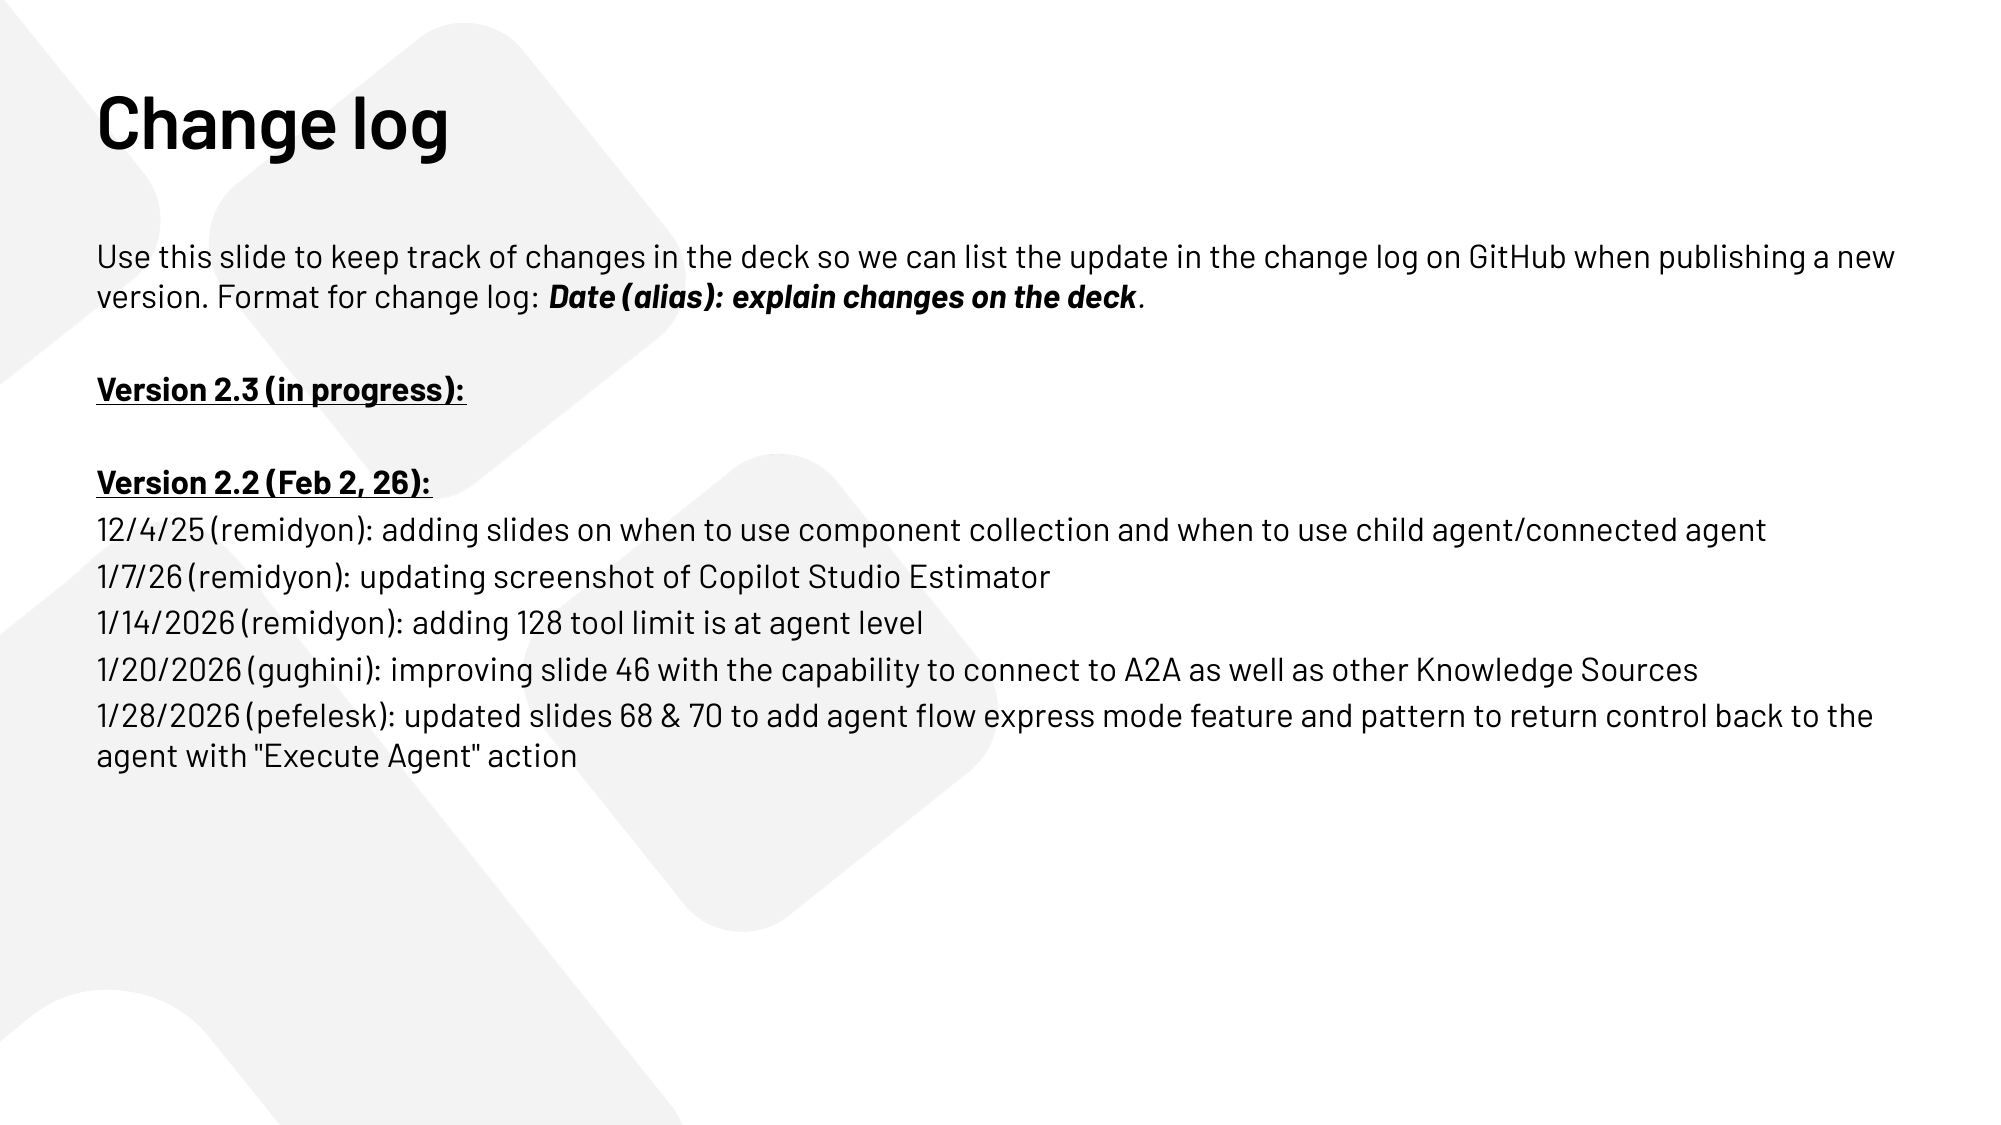

# Change log
Use this slide to keep track of changes in the deck so we can list the update in the change log on GitHub when publishing a new version. Format for change log: Date (alias): explain changes on the deck.

Version 2.3 (in progress):

Version 2.2 (Feb 2, 26):
12/4/25 (remidyon): adding slides on when to use component collection and when to use child agent/connected agent
1/7/26 (remidyon): updating screenshot of Copilot Studio Estimator
1/14/2026 (remidyon): adding 128 tool limit is at agent level
1/20/2026 (gughini): improving slide 46 with the capability to connect to A2A as well as other Knowledge Sources
1/28/2026 (pefelesk): updated slides 68 & 70 to add agent flow express mode feature and pattern to return control back to the agent with "Execute Agent" action